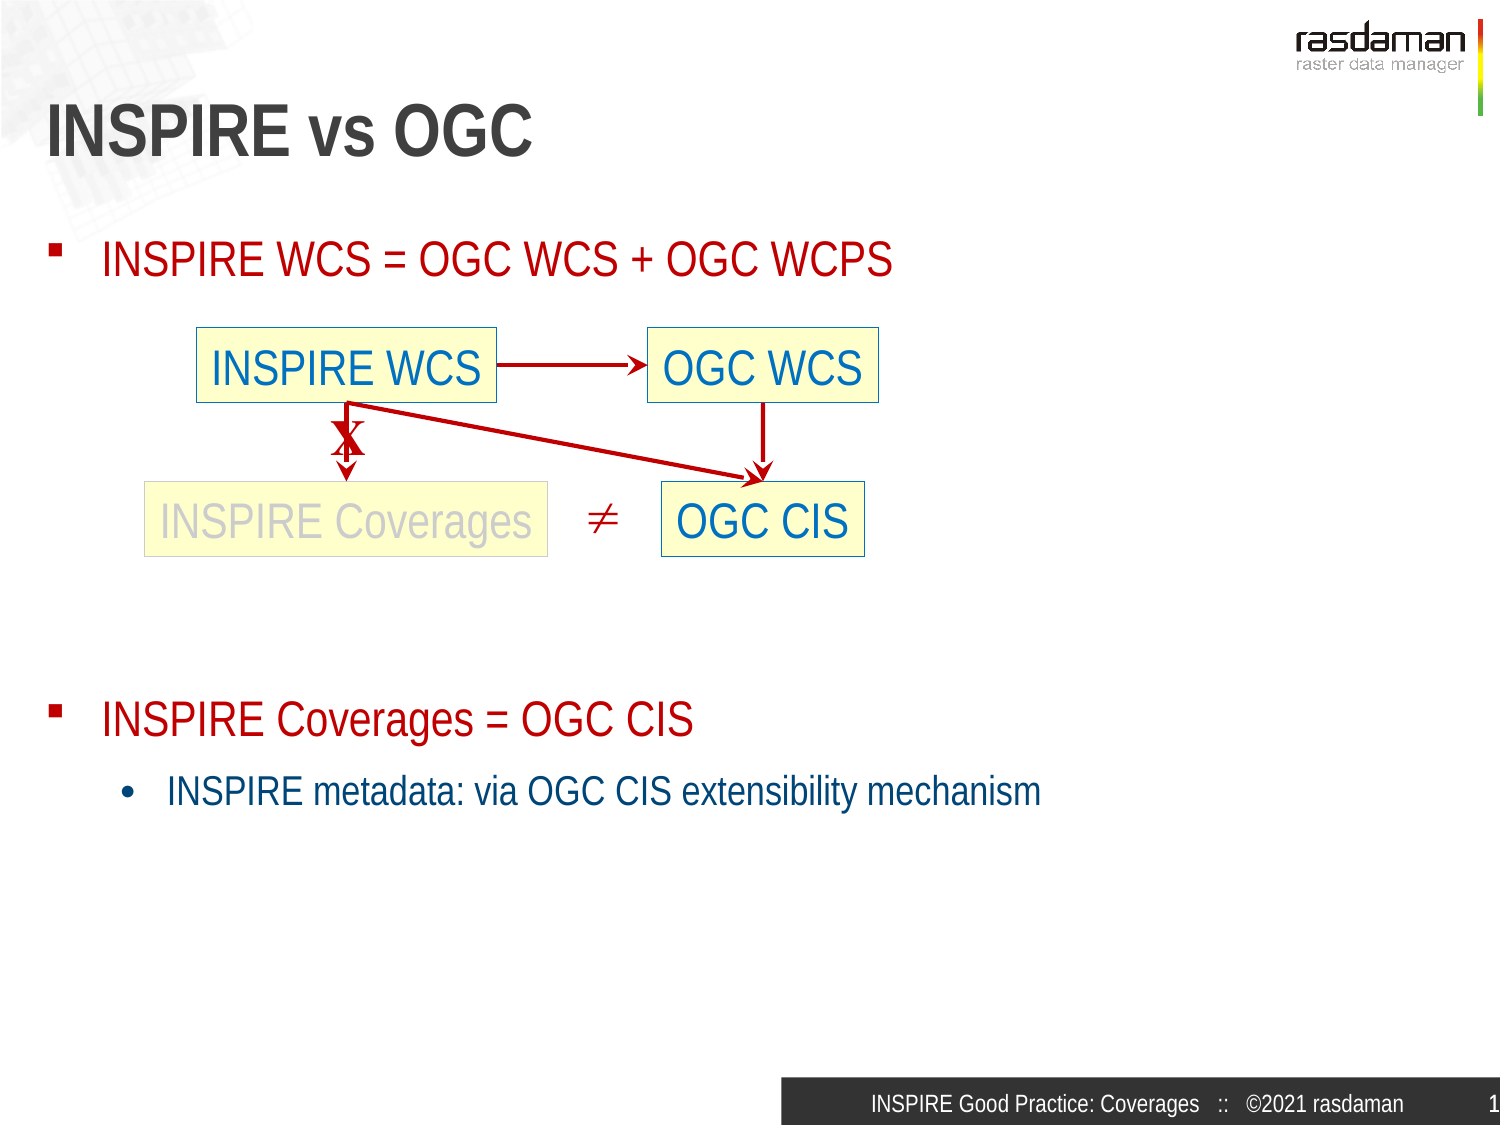

# INSPIRE vs OGC
INSPIRE WCS = OGC WCS + OGC WCPS

INSPIRE Coverages = OGC CIS
INSPIRE metadata: via OGC CIS extensibility mechanism
INSPIRE WCS
OGC WCS
X
≠
INSPIRE Coverages
OGC CIS